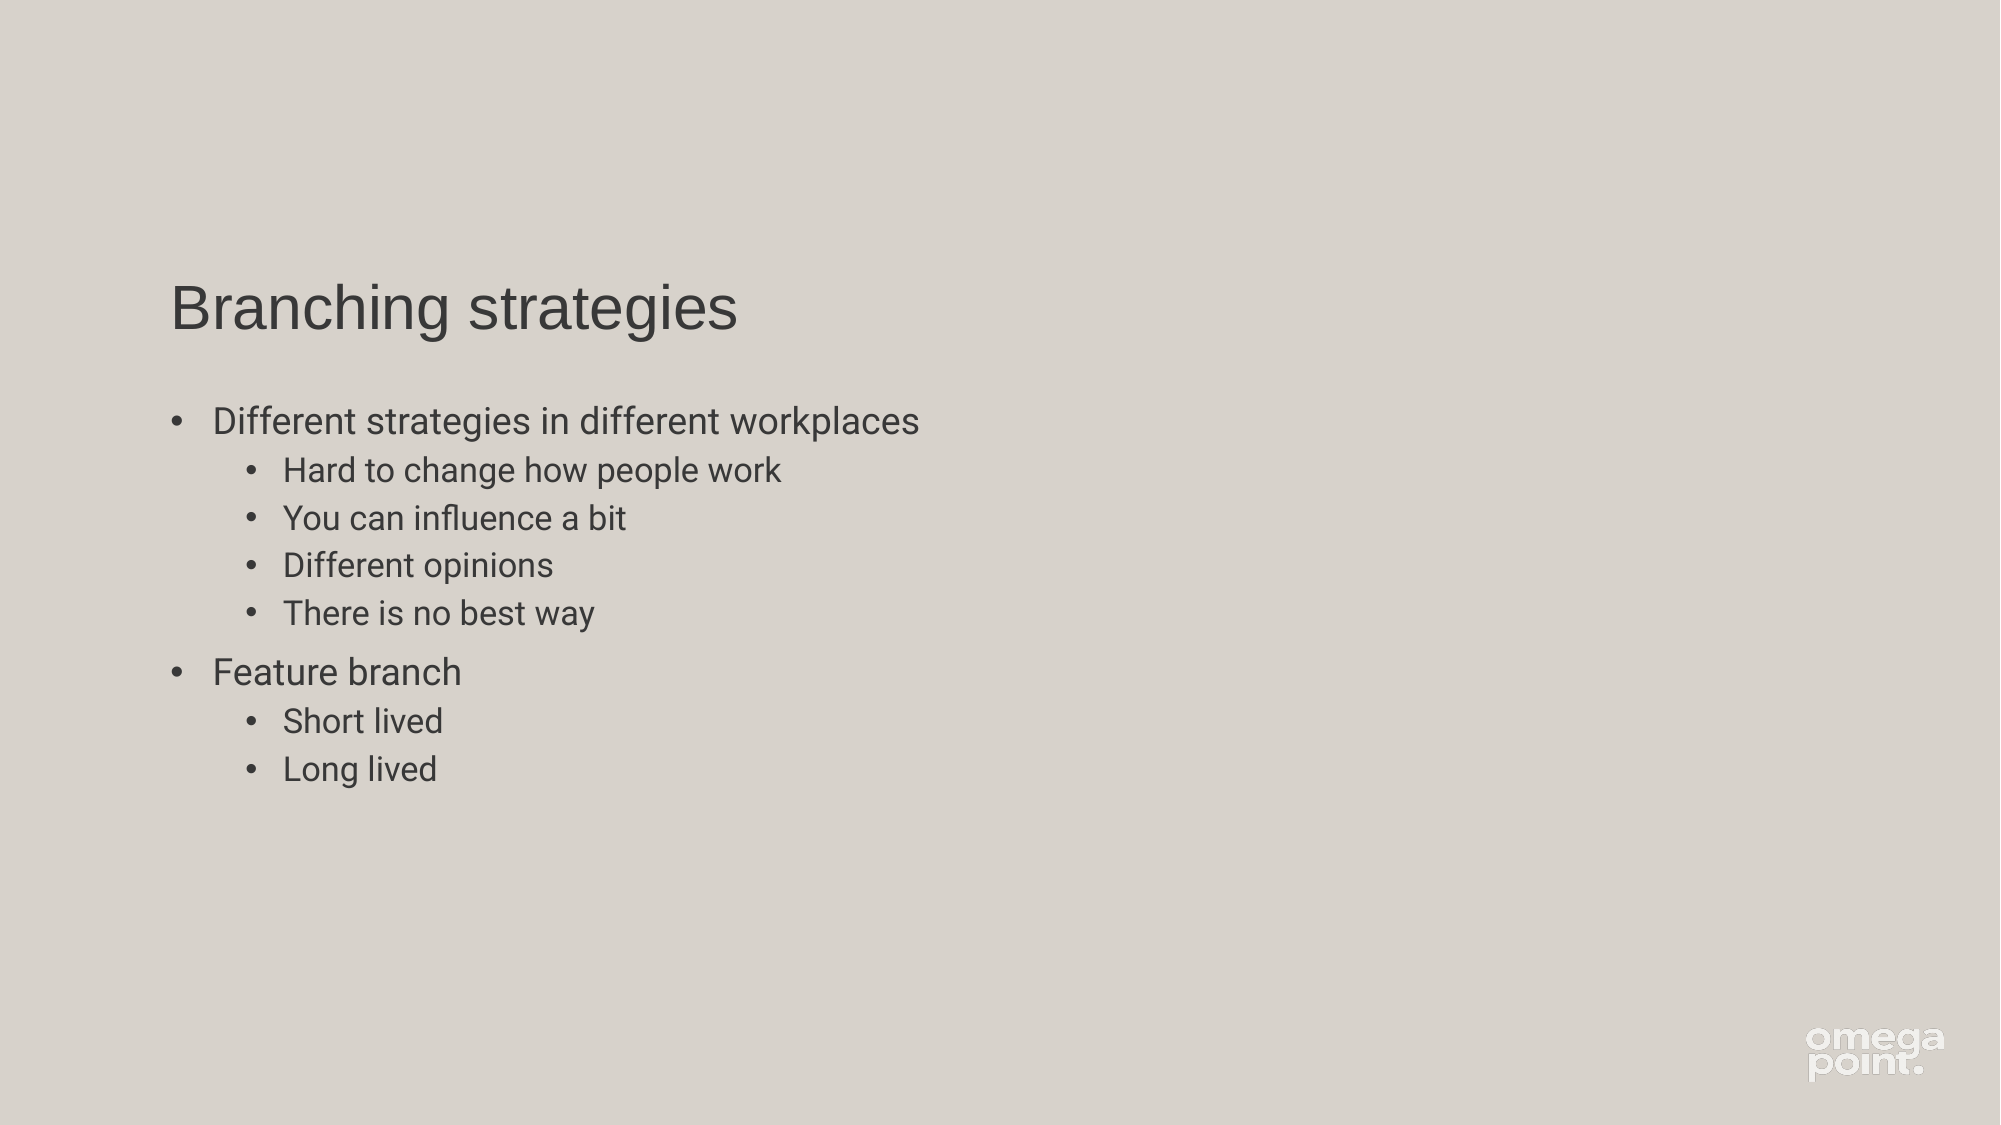

# Branching strategies
Different strategies in different workplaces
Hard to change how people work
You can influence a bit
Different opinions
There is no best way
Feature branch
Short lived
Long lived